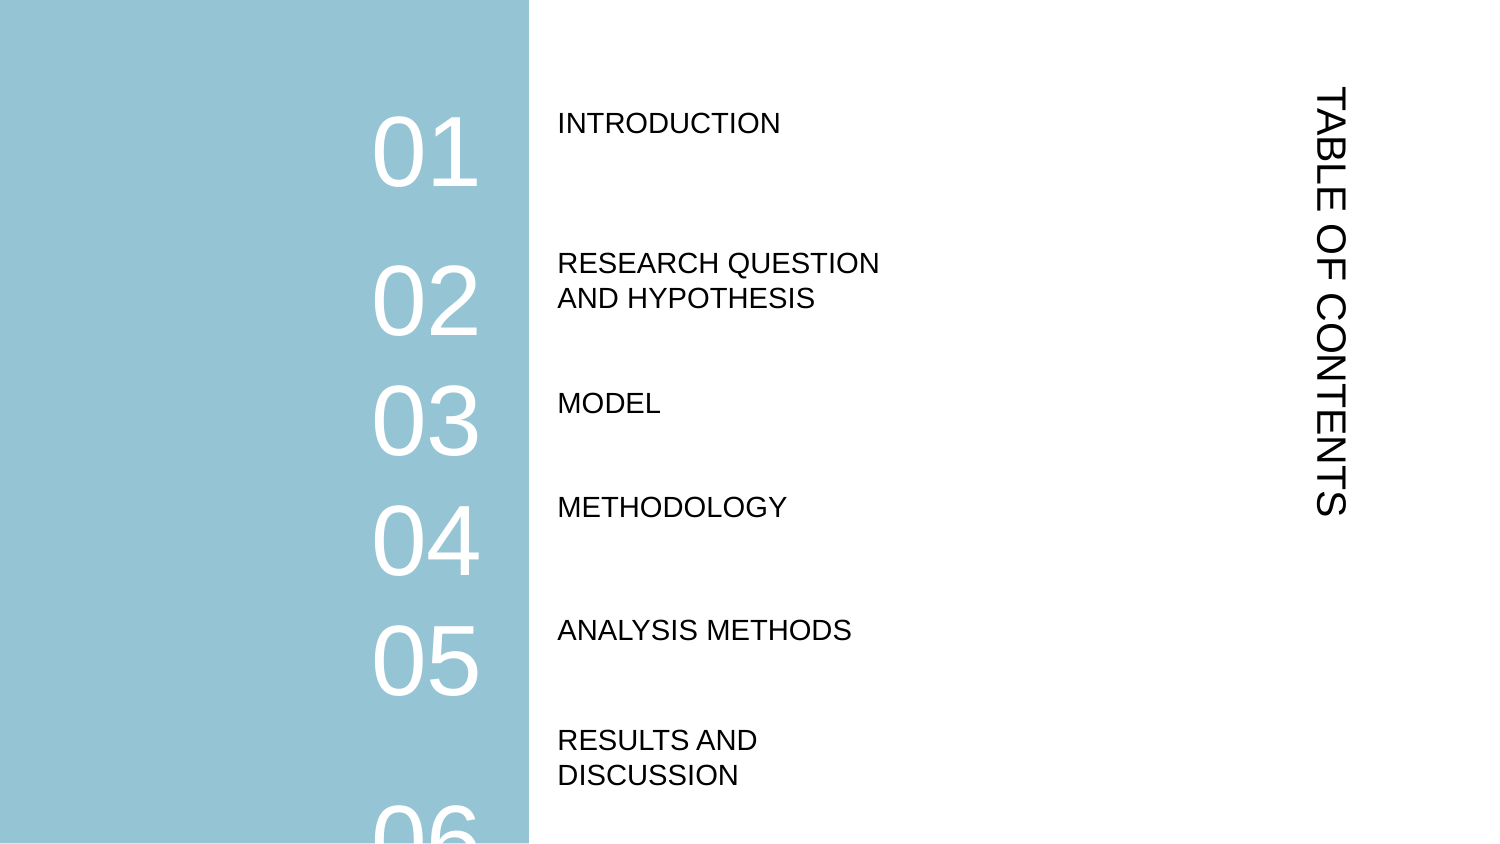

01
02
03
04
05
06
INTRODUCTION

RESEARCH QUESTION
AND HYPOTHESIS

MODEL

METHODOLOGY

ANALYSIS METHODS

RESULTS AND DISCUSSION

TABLE OF CONTENTS